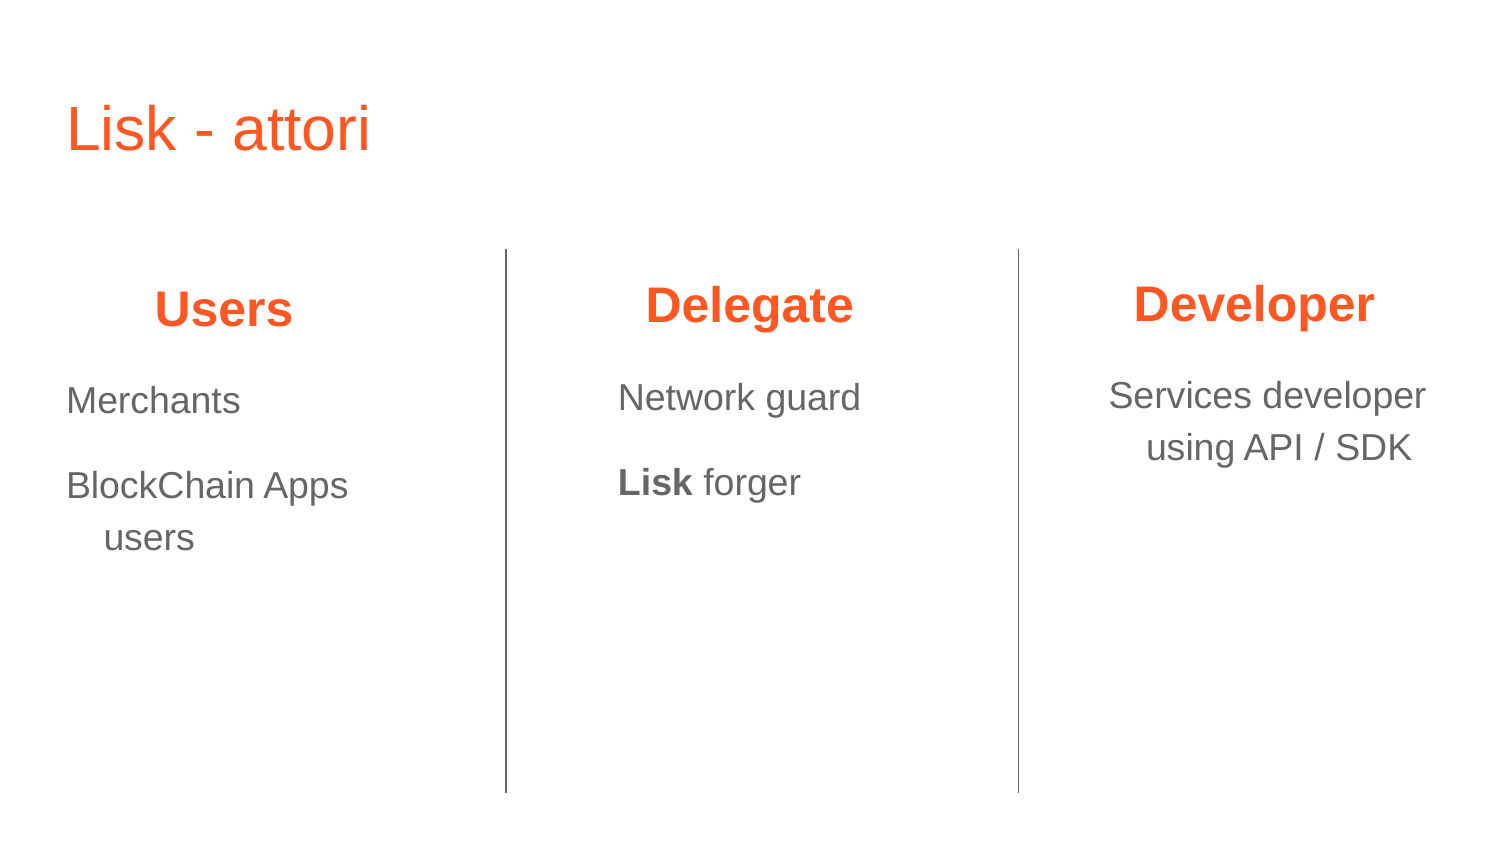

# Lisk - attori
Developer
Services developer using API / SDK
Delegate
Network guard
Lisk forger
Users
Merchants
BlockChain Apps users